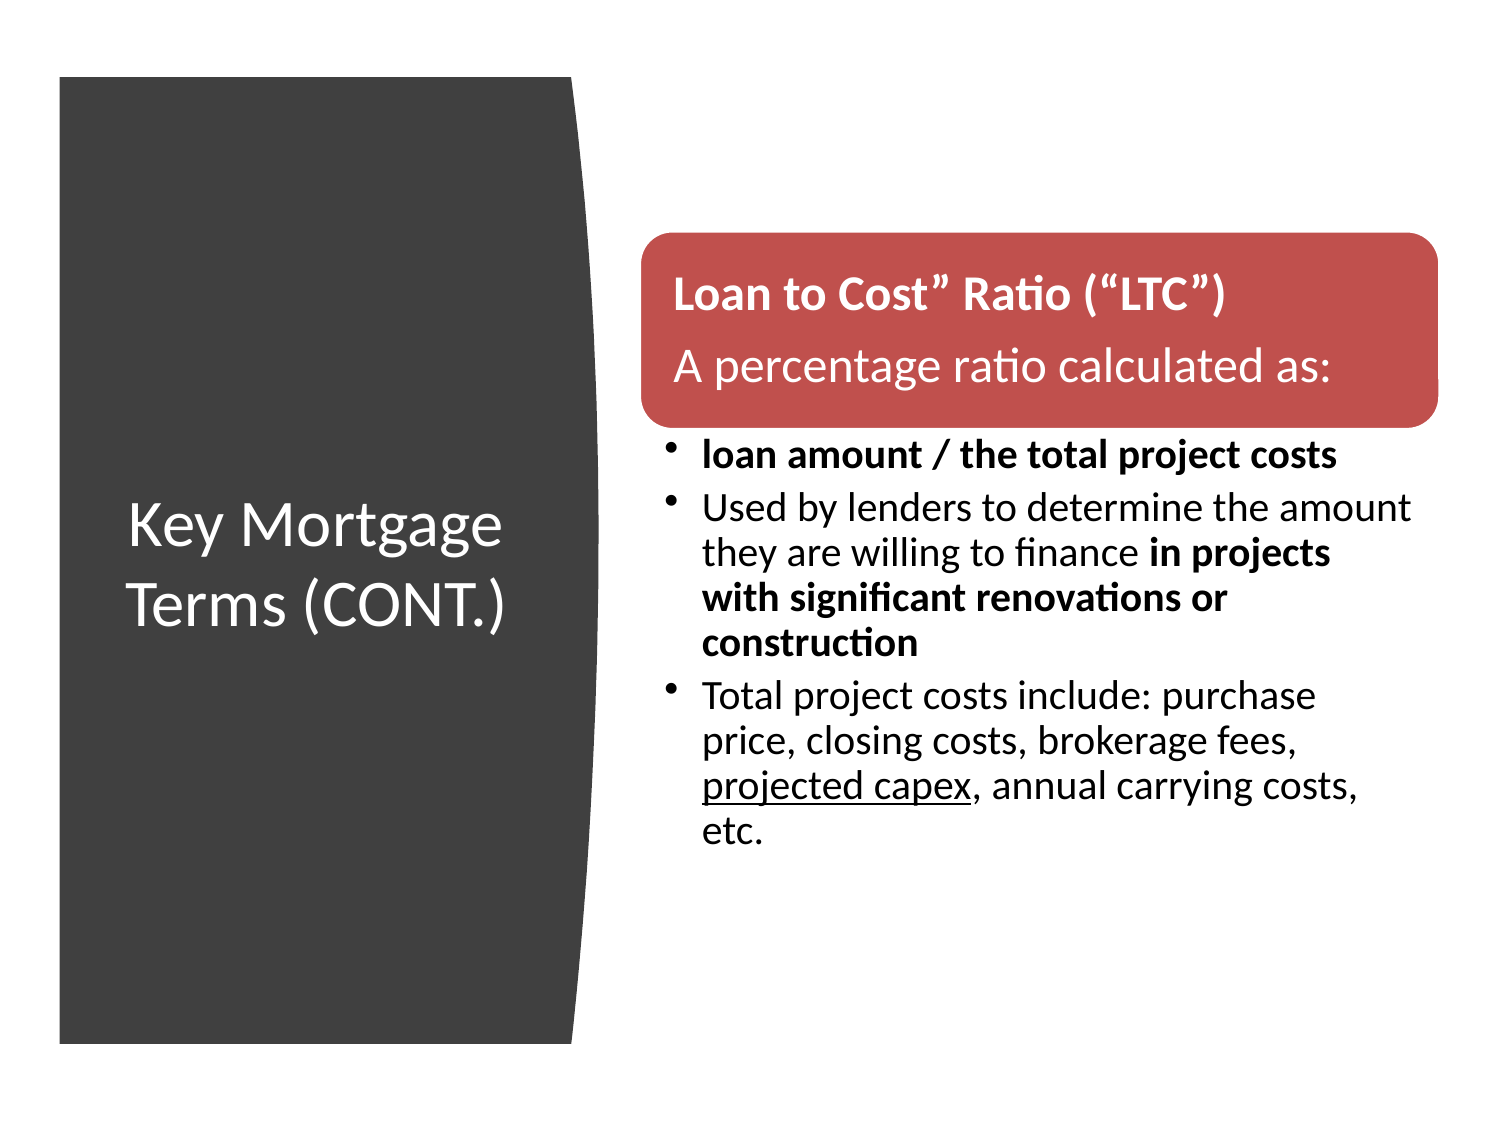

Loan to Cost” Ratio (“LTC”)
A percentage ratio calculated as:
loan amount / the total project costs
Used by lenders to determine the amount they are willing to finance in projects with significant renovations or construction
Total project costs include: purchase price, closing costs, brokerage fees, projected capex, annual carrying costs, etc.

# Key Mortgage Terms (CONT.)